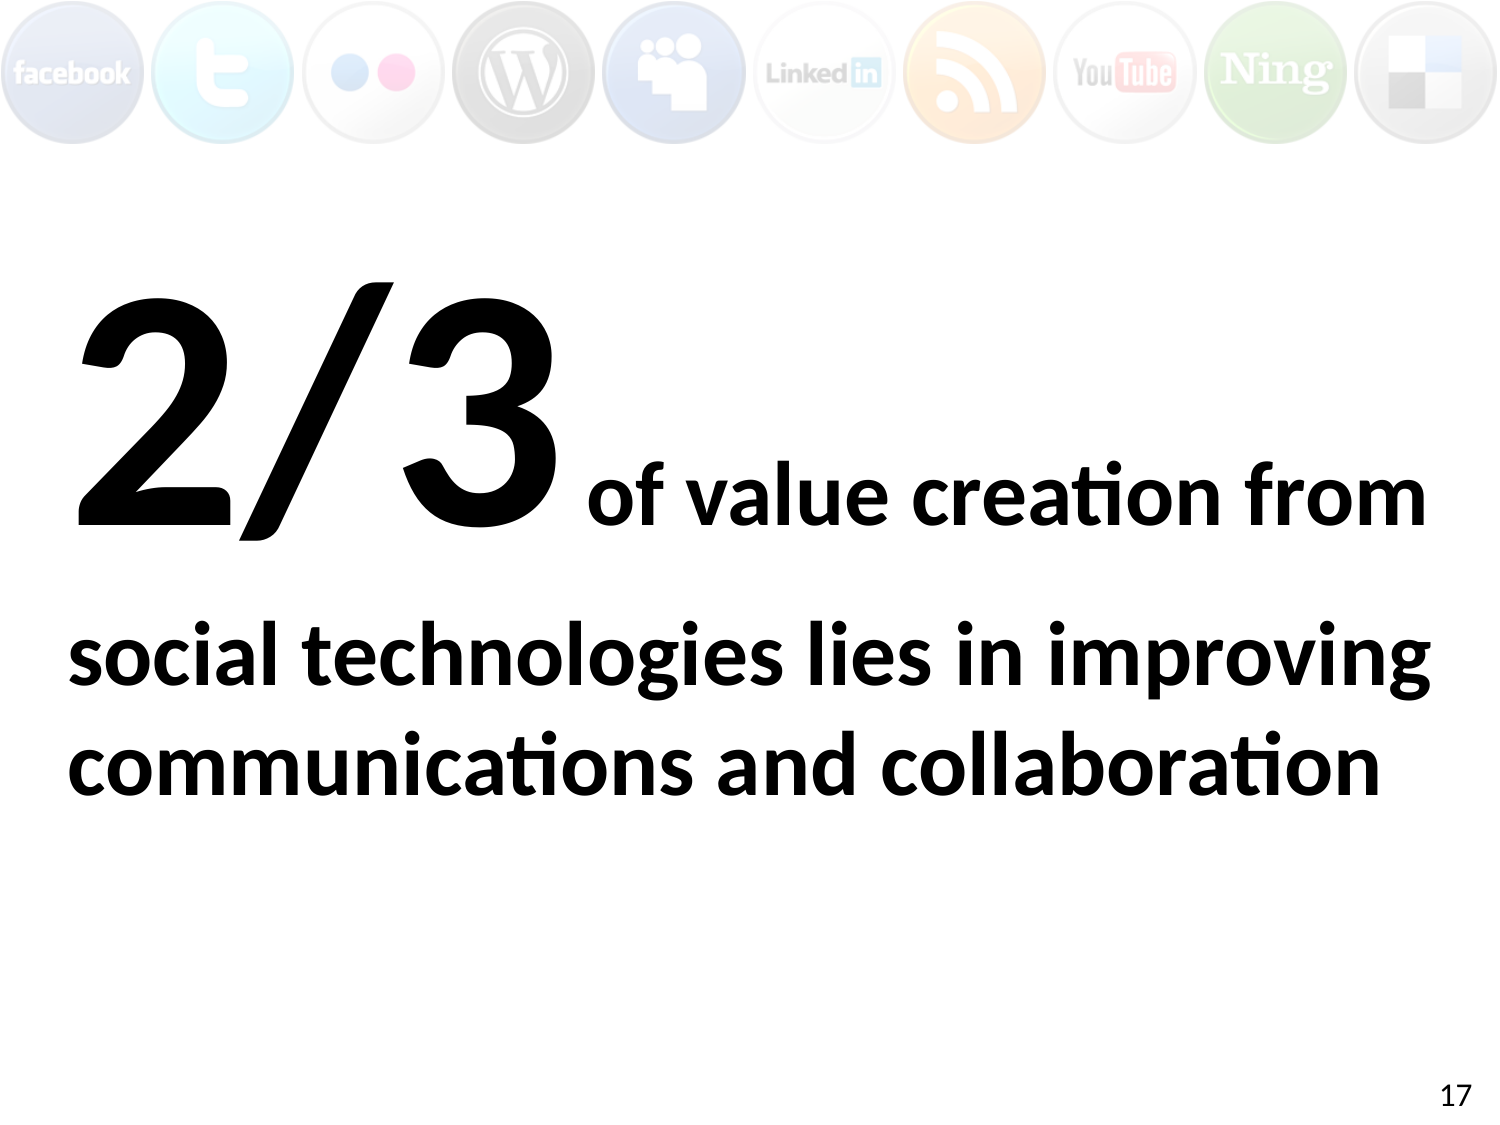

2/3 of value creation from social technologies lies in improving communications and collaboration

17